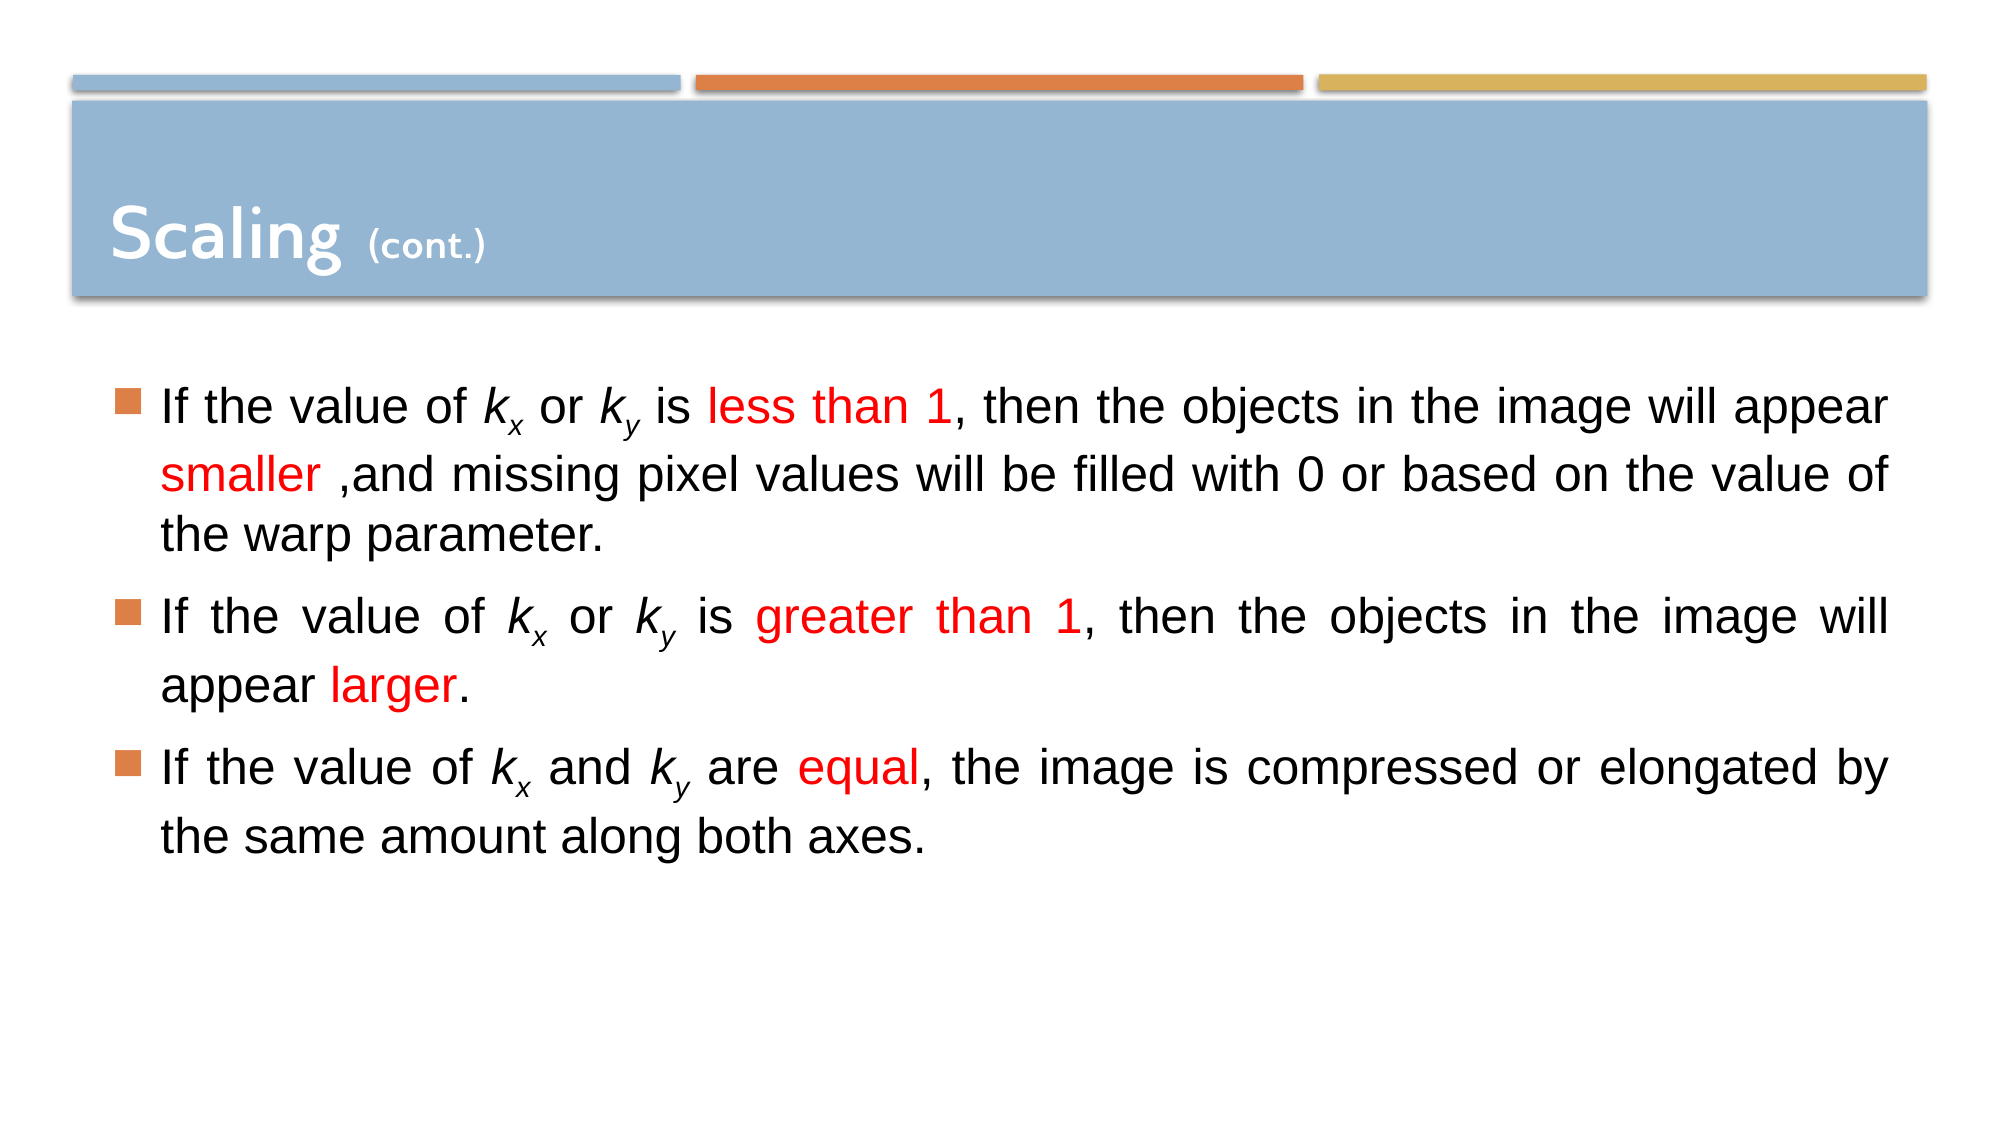

# Scaling (cont.)
If the value of kx or ky is less than 1, then the objects in the image will appear smaller ,and missing pixel values will be filled with 0 or based on the value of the warp parameter.
If the value of kx or ky is greater than 1, then the objects in the image will appear larger.
If the value of kx and ky are equal, the image is compressed or elongated by the same amount along both axes.